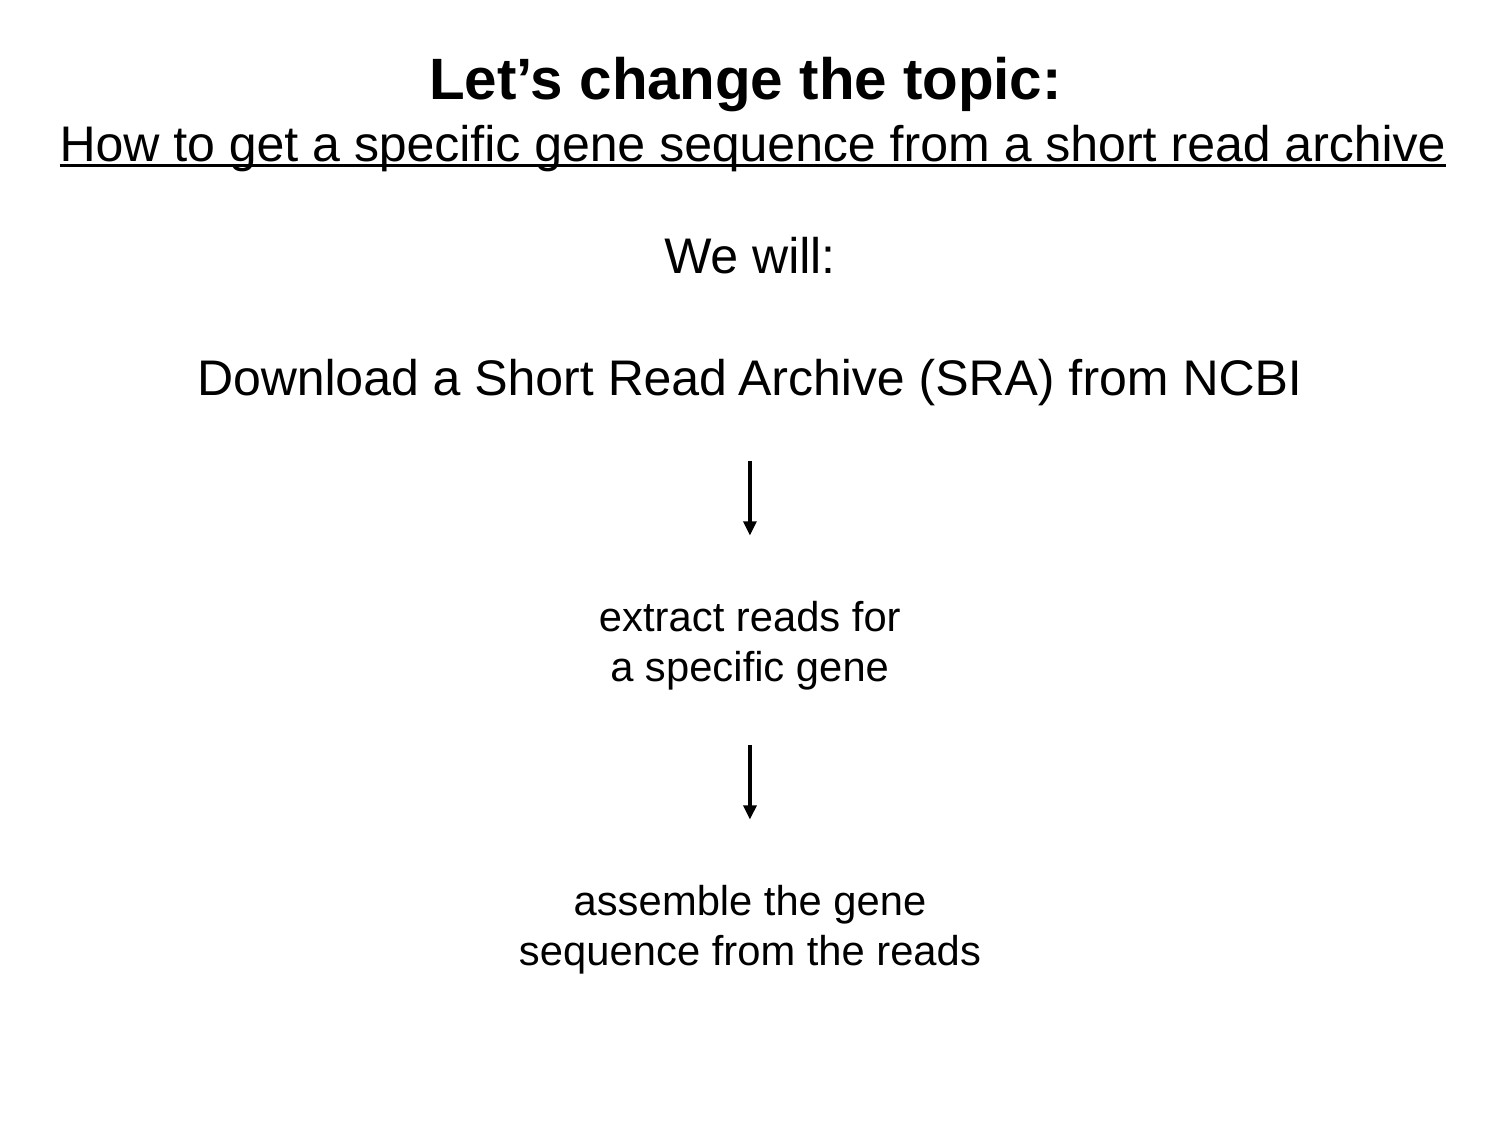

Let’s change the topic:
How to get a specific gene sequence from a short read archive
We will:
Download a Short Read Archive (SRA) from NCBI
extract reads for
a specific gene
assemble the gene
sequence from the reads